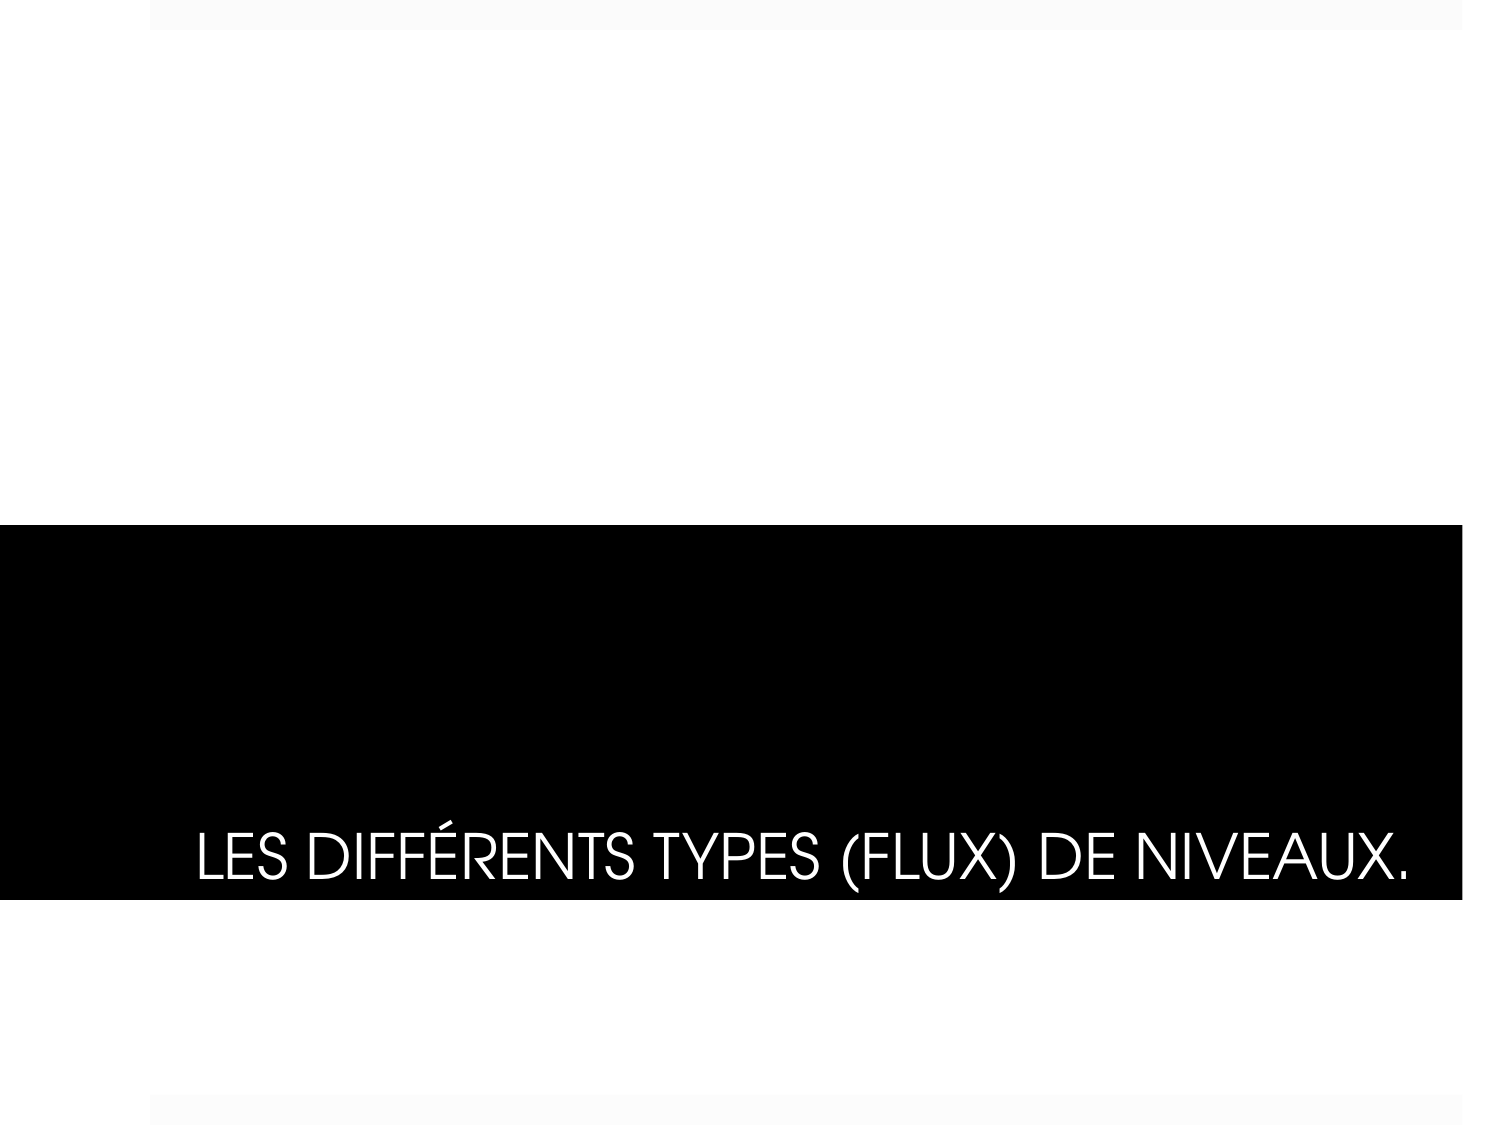

# Les différents types (FLUX) de NIVEAUX.